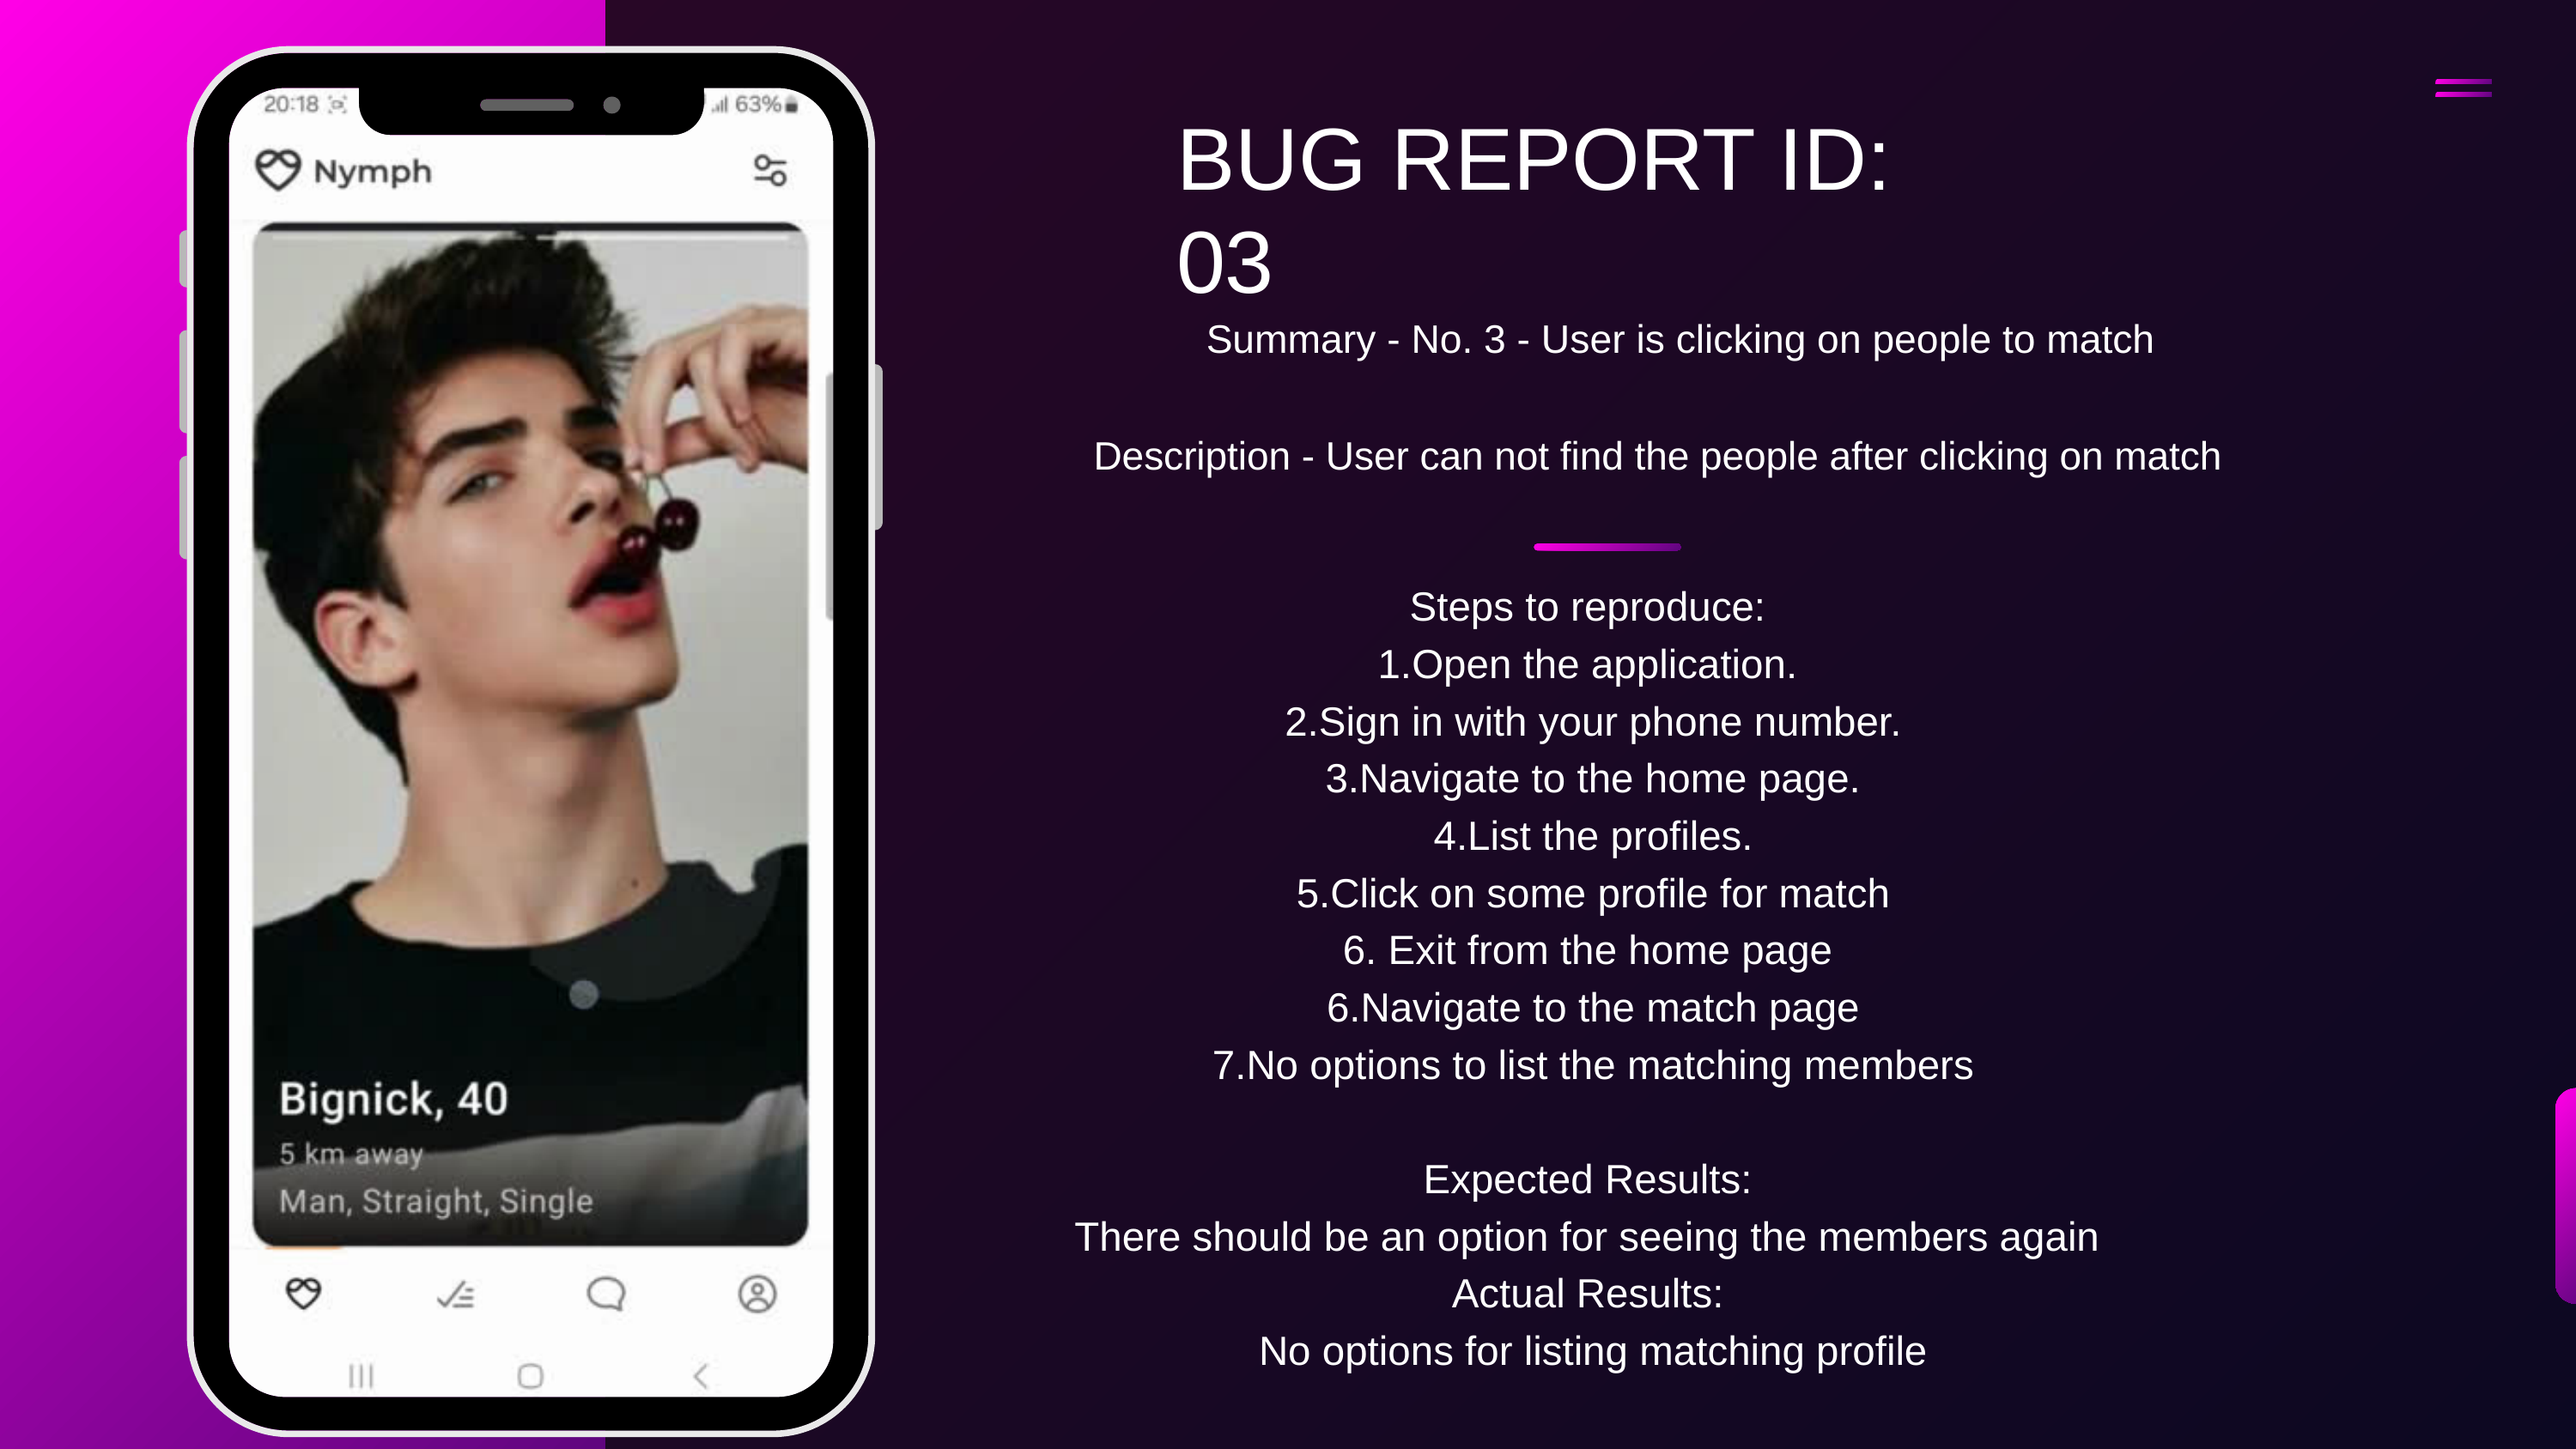

BUG REPORT ID: 03
Summary - No. 3 - User is clicking on people to match
Description - User can not find the people after clicking on match

Steps to reproduce:
1.Open the application.
 2.Sign in with your phone number.
 3.Navigate to the home page.
 4.List the profiles.
 5.Click on some profile for match
6. Exit from the home page
 6.Navigate to the match page
 7.No options to list the matching members

Expected Results:
There should be an option for seeing the members again
Actual Results:
 No options for listing matching profile